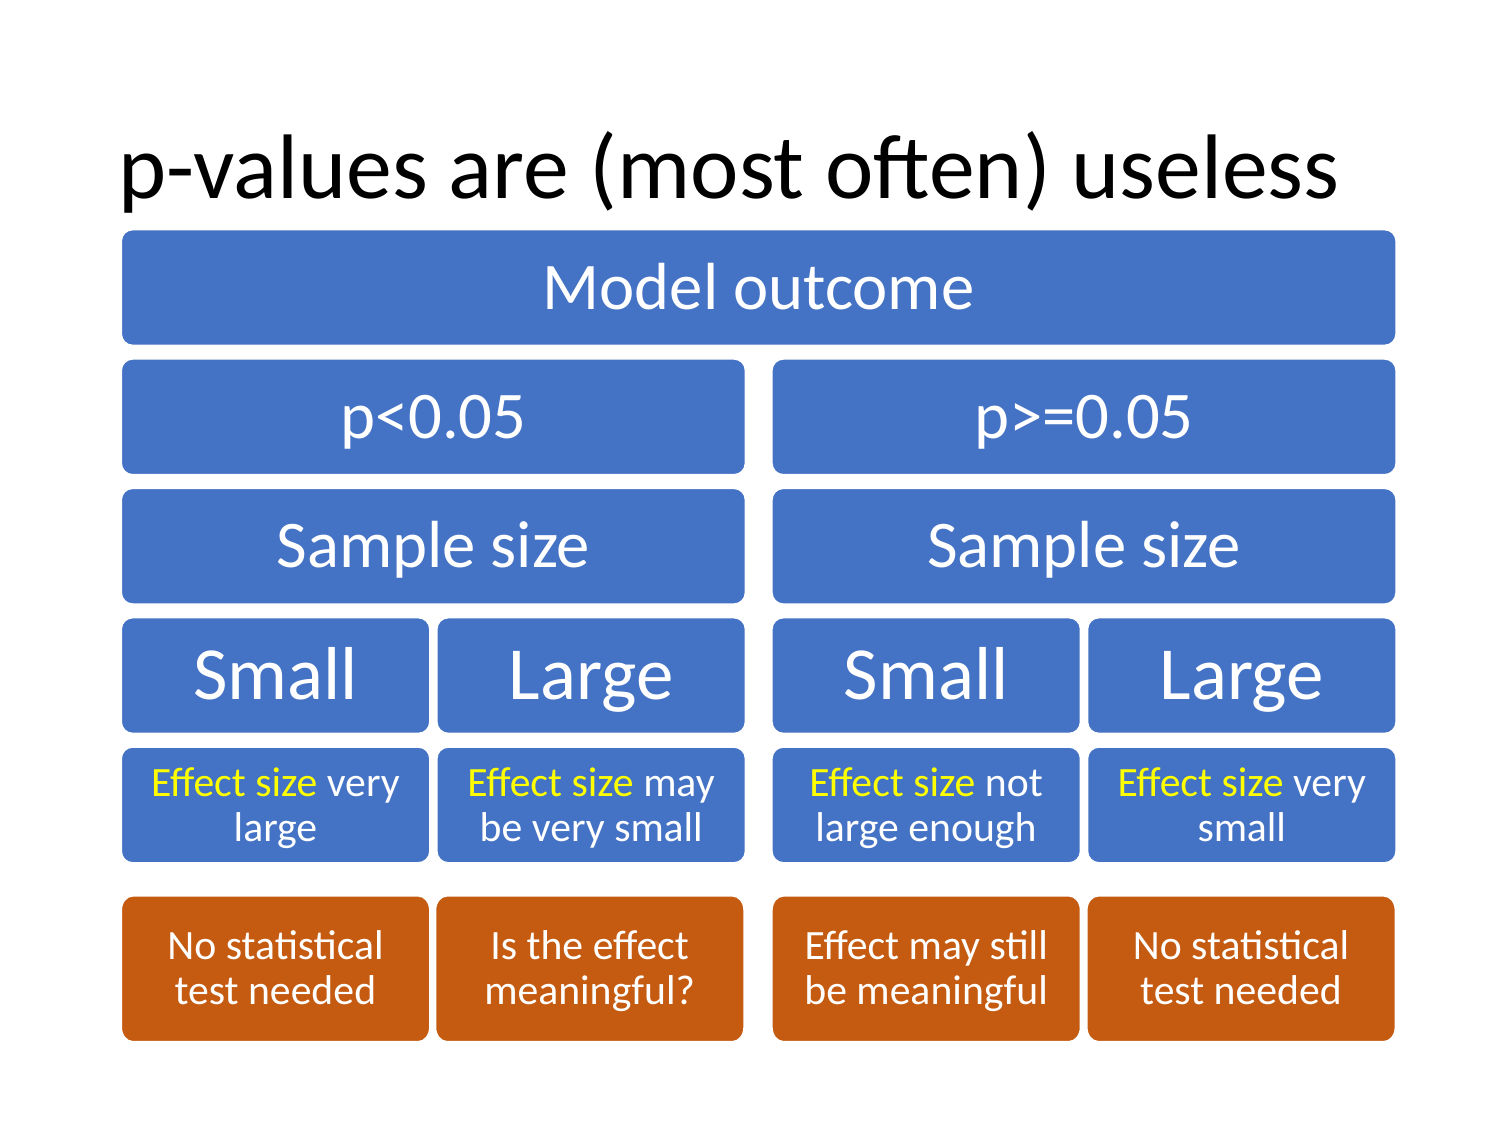

# p-values are (most often) useless
Model outcome
p<0.05
p>=0.05
Sample size
Sample size
Small
Large
Small
Large
Effect size very large
Effect size may be very small
Effect size not large enough
Effect size very small
No statistical test needed
Is the effect meaningful?
Effect may still be meaningful
No statistical test needed